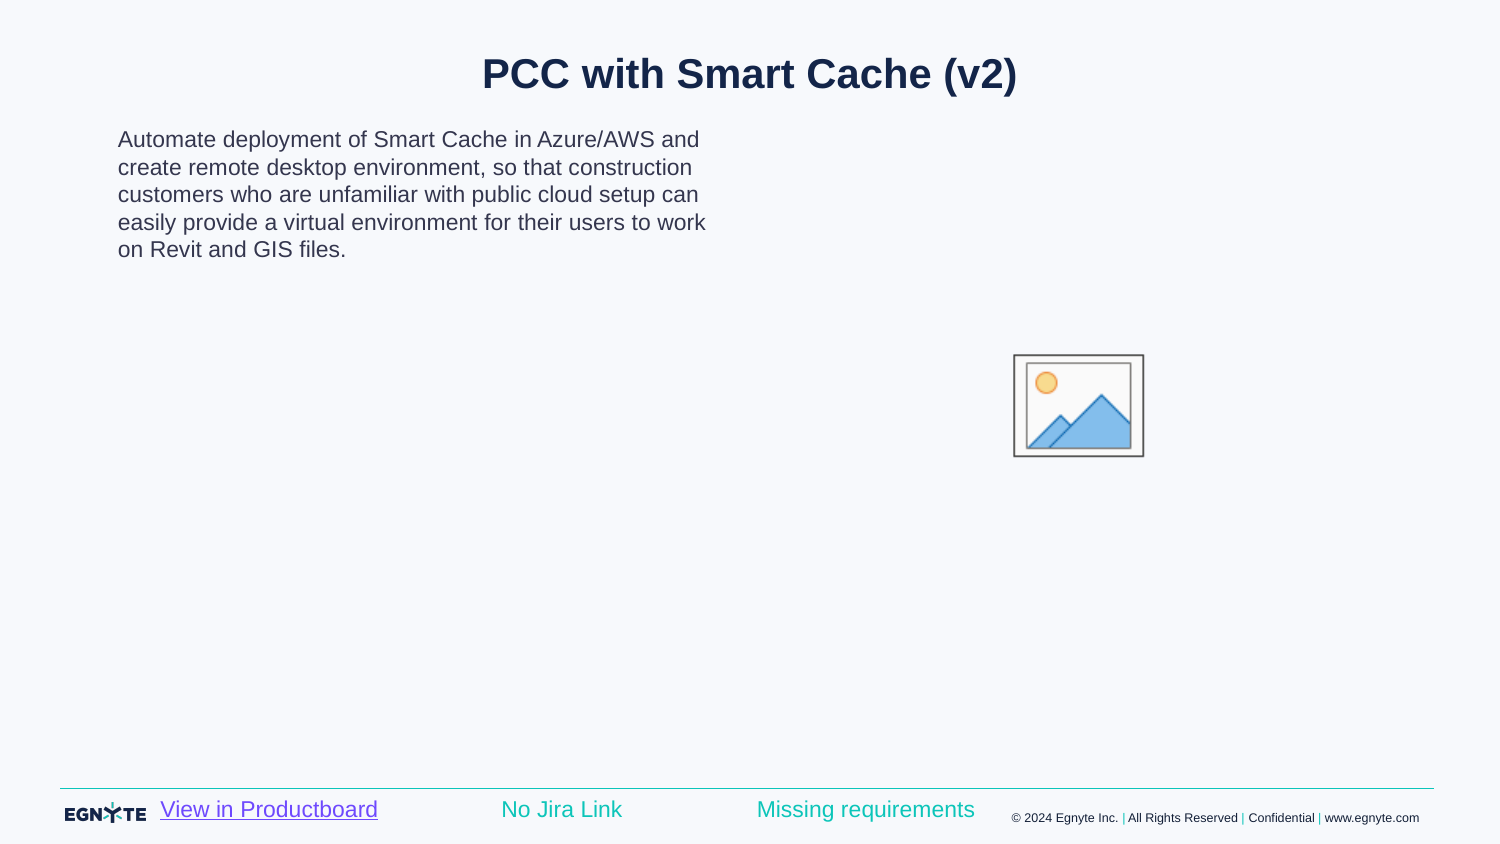

# PCC with Smart Cache (v2)
Automate deployment of Smart Cache in Azure/AWS and create remote desktop environment, so that construction customers who are unfamiliar with public cloud setup can easily provide a virtual environment for their users to work on Revit and GIS files.

Missing requirements
No Jira Link
View in Productboard